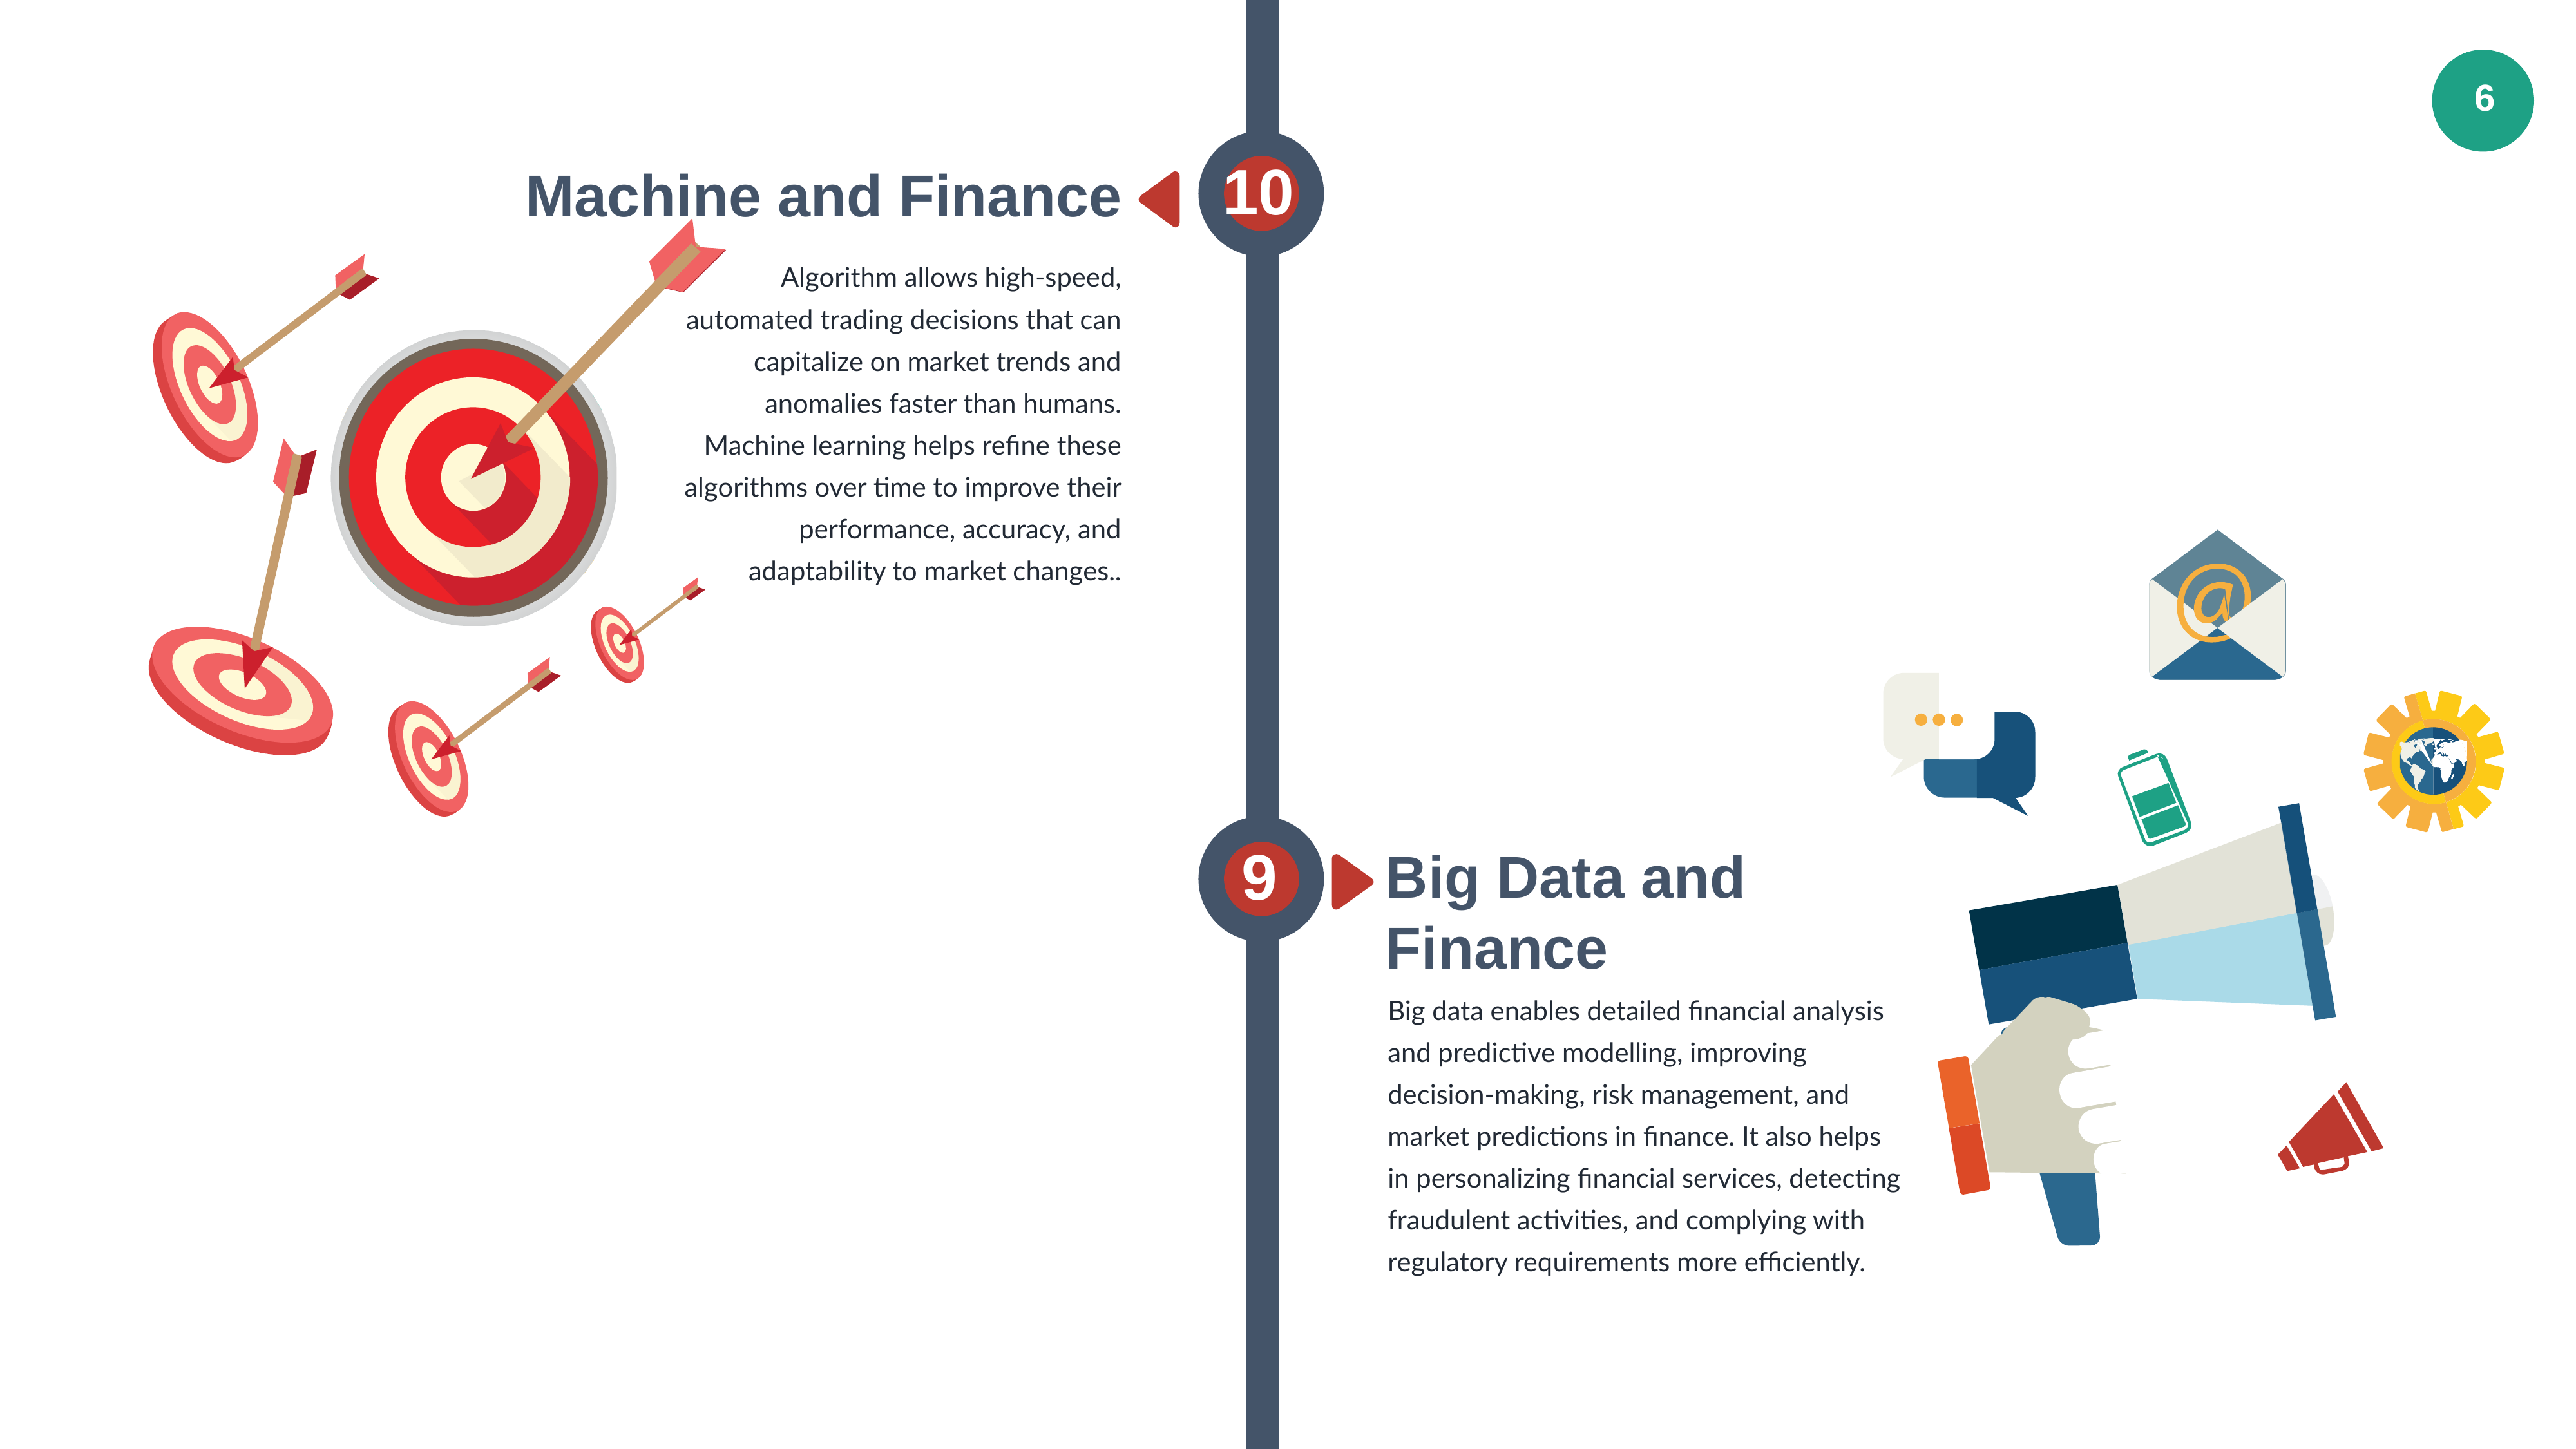

10

Machine and Finance
Algorithm allows high-speed, automated trading decisions that can capitalize on market trends and anomalies faster than humans. Machine learning helps refine these algorithms over time to improve their performance, accuracy, and adaptability to market changes..

9

Big Data and Finance
Big data enables detailed financial analysis and predictive modelling, improving decision-making, risk management, and market predictions in finance. It also helps in personalizing financial services, detecting fraudulent activities, and complying with regulatory requirements more efficiently.